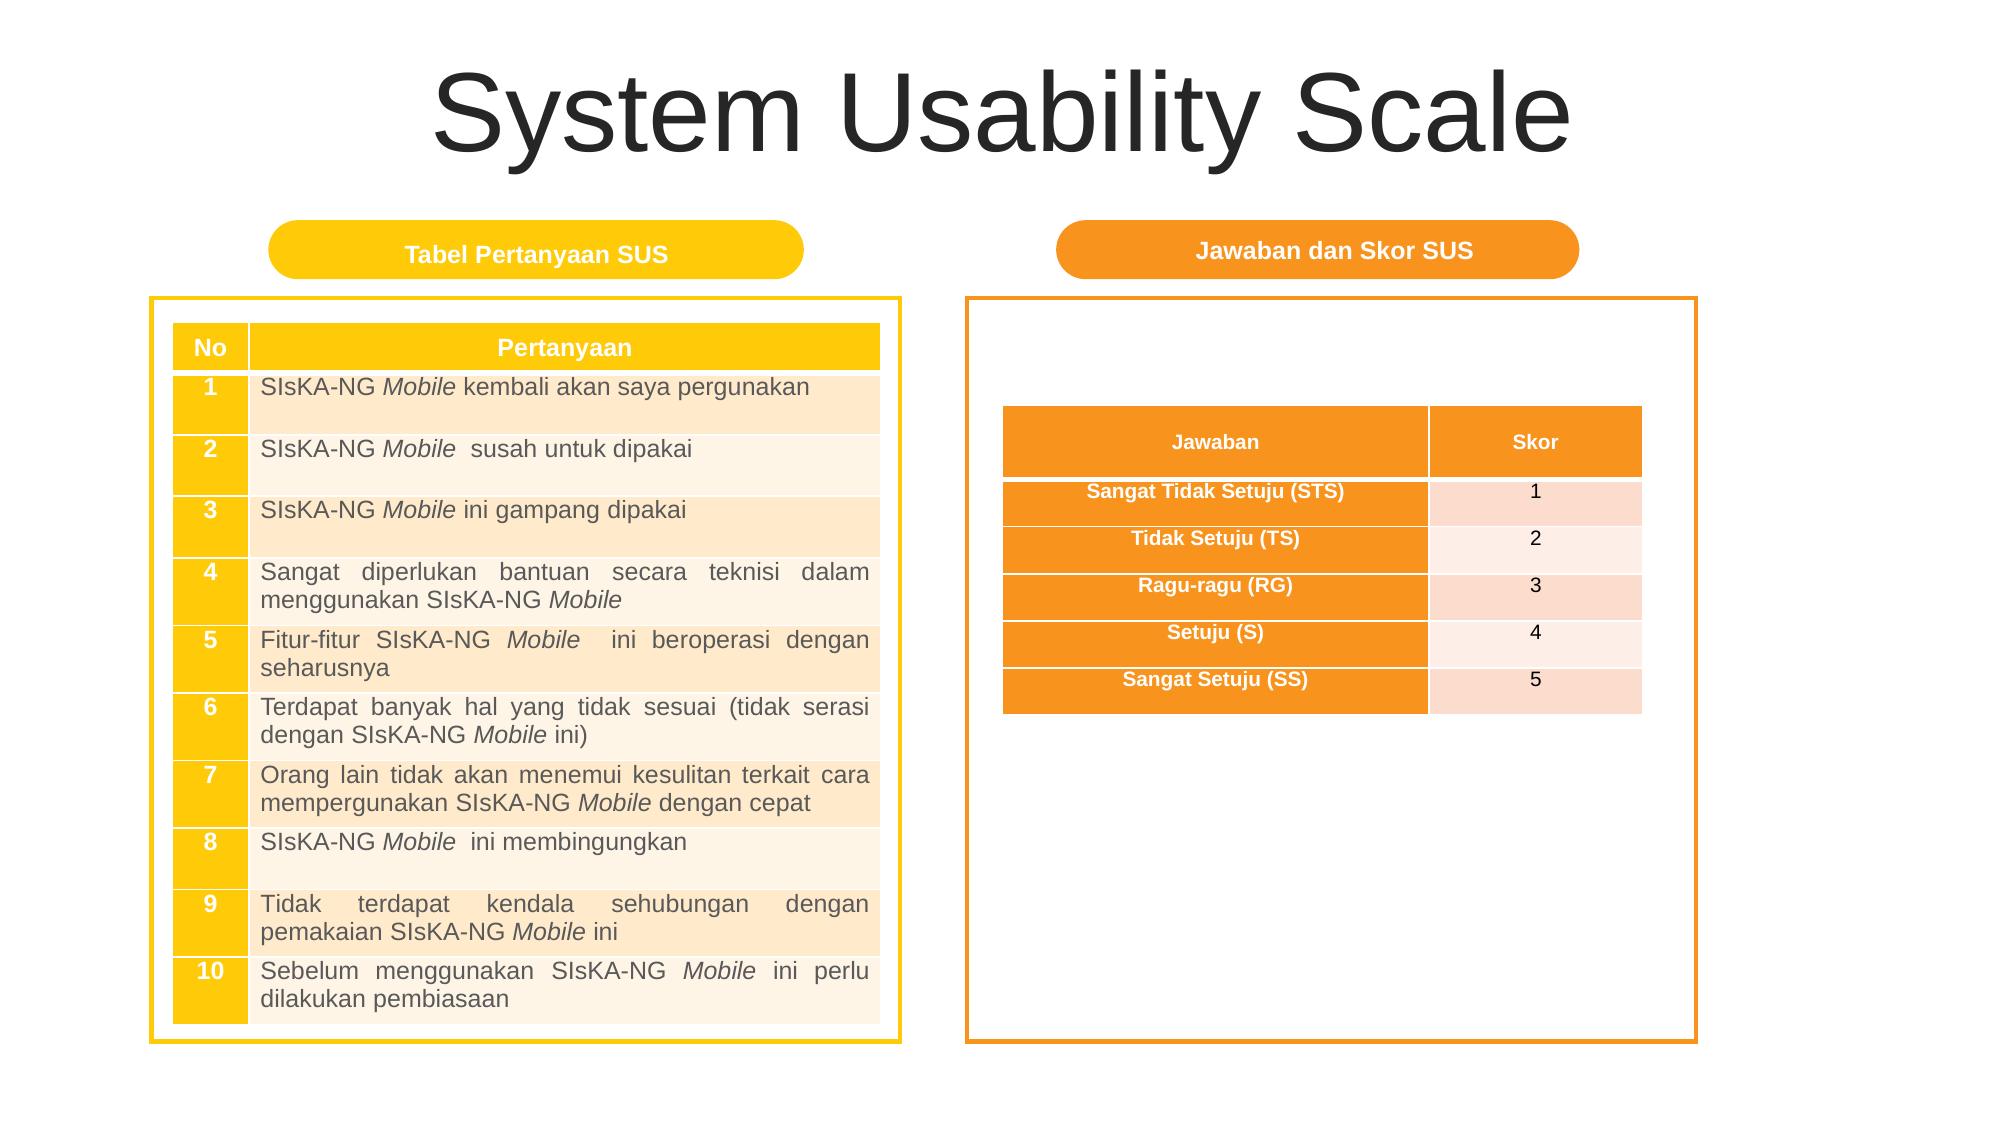

System Usability Scale

Tabel Pertanyaan SUS

Jawaban dan Skor SUS
|  |  |  |
| --- | --- | --- |
|  |  |  |
|  |  |  |
|  |  |  |
|  |  |  |
|  |  |  |
|  |  |  |
| --- | --- | --- |
|  |  |  |
|  |  |  |
|  |  |  |
|  |  |  |
|  |  |  |
| No | Pertanyaan |
| --- | --- |
| 1 | SIsKA-NG Mobile kembali akan saya pergunakan |
| 2 | SIsKA-NG Mobile susah untuk dipakai |
| 3 | SIsKA-NG Mobile ini gampang dipakai |
| 4 | Sangat diperlukan bantuan secara teknisi dalam menggunakan SIsKA-NG Mobile |
| 5 | Fitur-fitur SIsKA-NG Mobile ini beroperasi dengan seharusnya |
| 6 | Terdapat banyak hal yang tidak sesuai (tidak serasi dengan SIsKA-NG Mobile ini) |
| 7 | Orang lain tidak akan menemui kesulitan terkait cara mempergunakan SIsKA-NG Mobile dengan cepat |
| 8 | SIsKA-NG Mobile ini membingungkan |
| 9 | Tidak terdapat kendala sehubungan dengan pemakaian SIsKA-NG Mobile ini |
| 10 | Sebelum menggunakan SIsKA-NG Mobile ini perlu dilakukan pembiasaan |
| Jawaban | Skor |
| --- | --- |
| Sangat Tidak Setuju (STS) | 1 |
| Tidak Setuju (TS) | 2 |
| Ragu-ragu (RG) | 3 |
| Setuju (S) | 4 |
| Sangat Setuju (SS) | 5 |